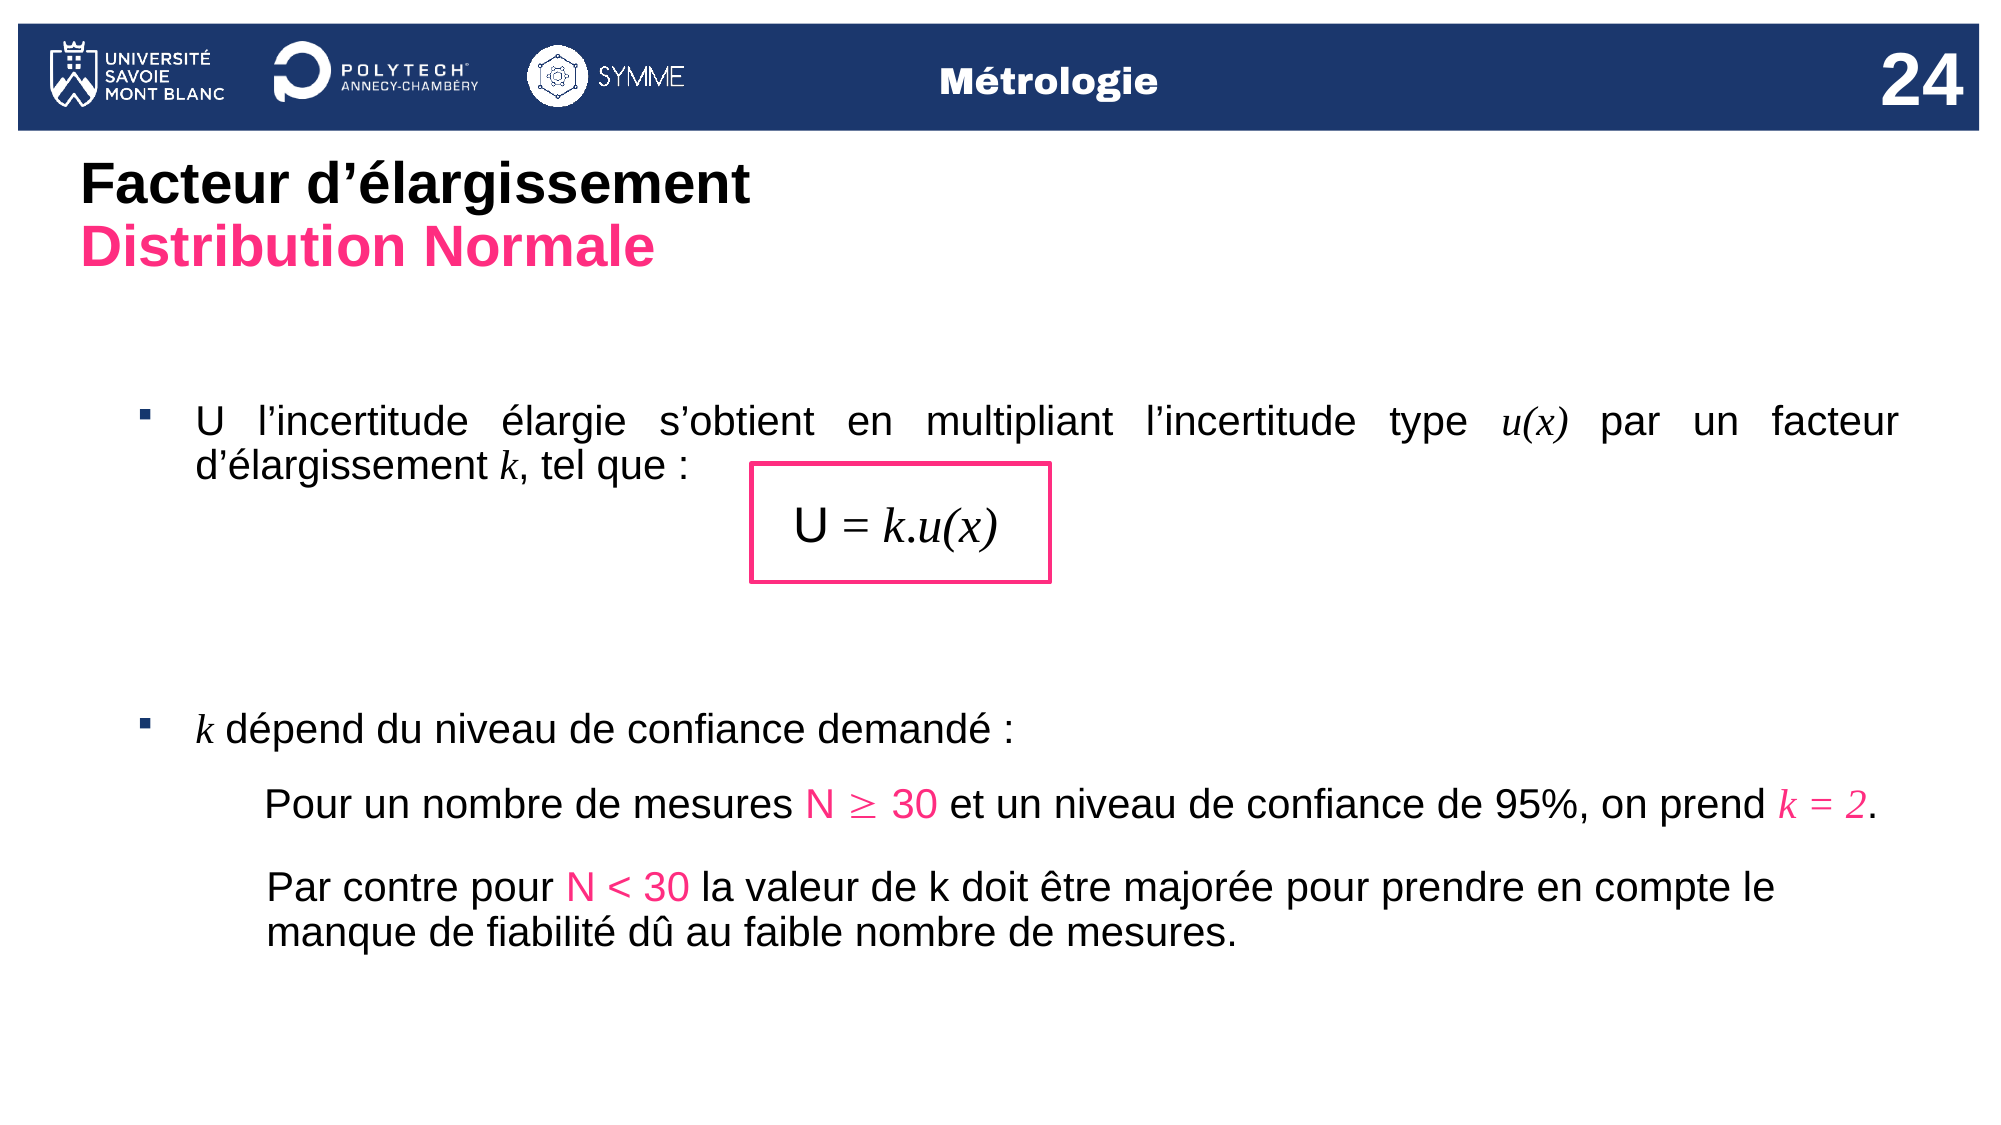

24
# Facteur d’élargissement Distribution Normale
U l’incertitude élargie s’obtient en multipliant l’incertitude type u(x) par un facteur d’élargissement k, tel que :

k dépend du niveau de confiance demandé :
     Pour un nombre de mesures N ≥ 30 et un niveau de confiance de 95%, on prend k = 2.
Par contre pour N < 30 la valeur de k doit être majorée pour prendre en compte le manque de fiabilité dû au faible nombre de mesures.
 U = k.u(x)